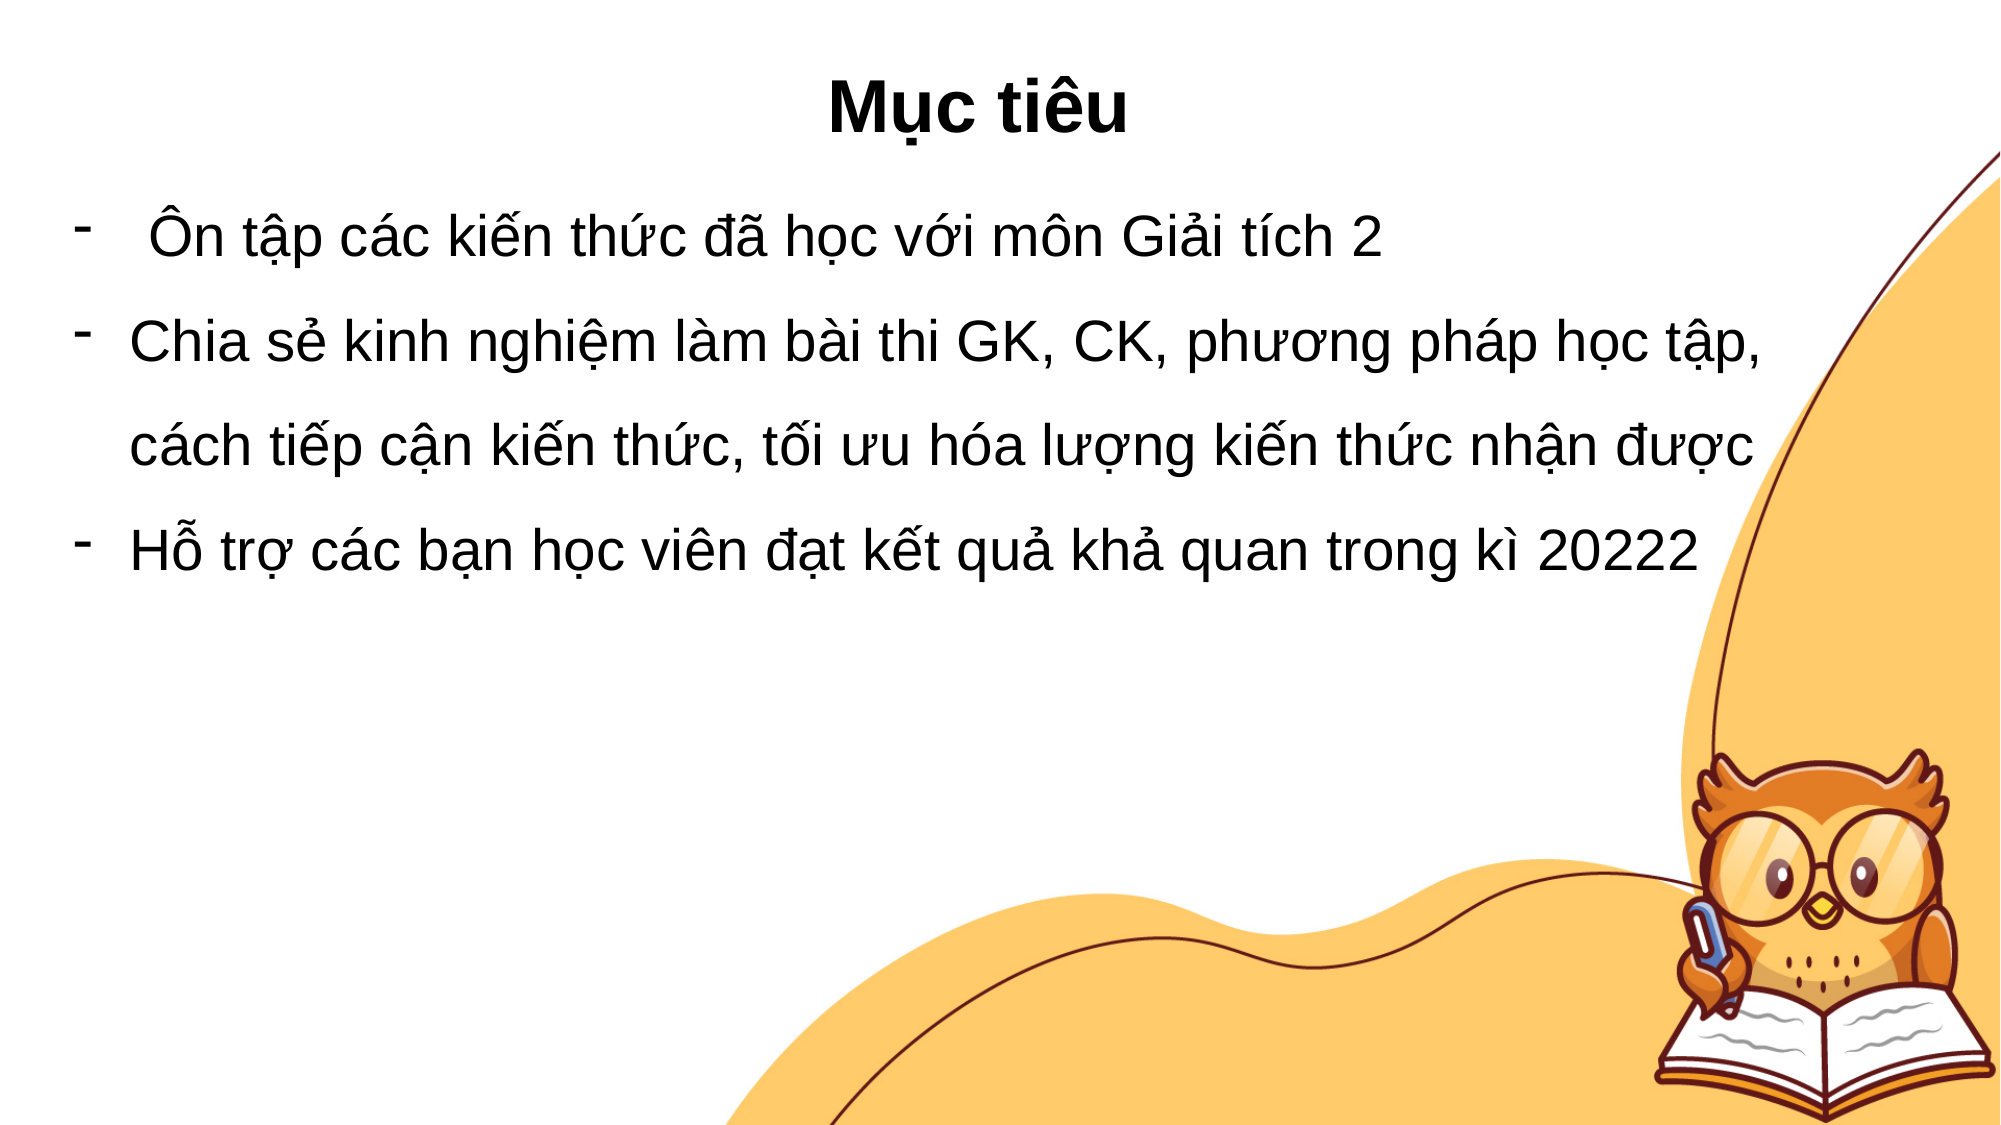

Mục tiêu
Ôn tập các kiến thức đã học với môn Giải tích 2
Chia sẻ kinh nghiệm làm bài thi GK, CK, phương pháp học tập, cách tiếp cận kiến thức, tối ưu hóa lượng kiến thức nhận được
Hỗ trợ các bạn học viên đạt kết quả khả quan trong kì 20222